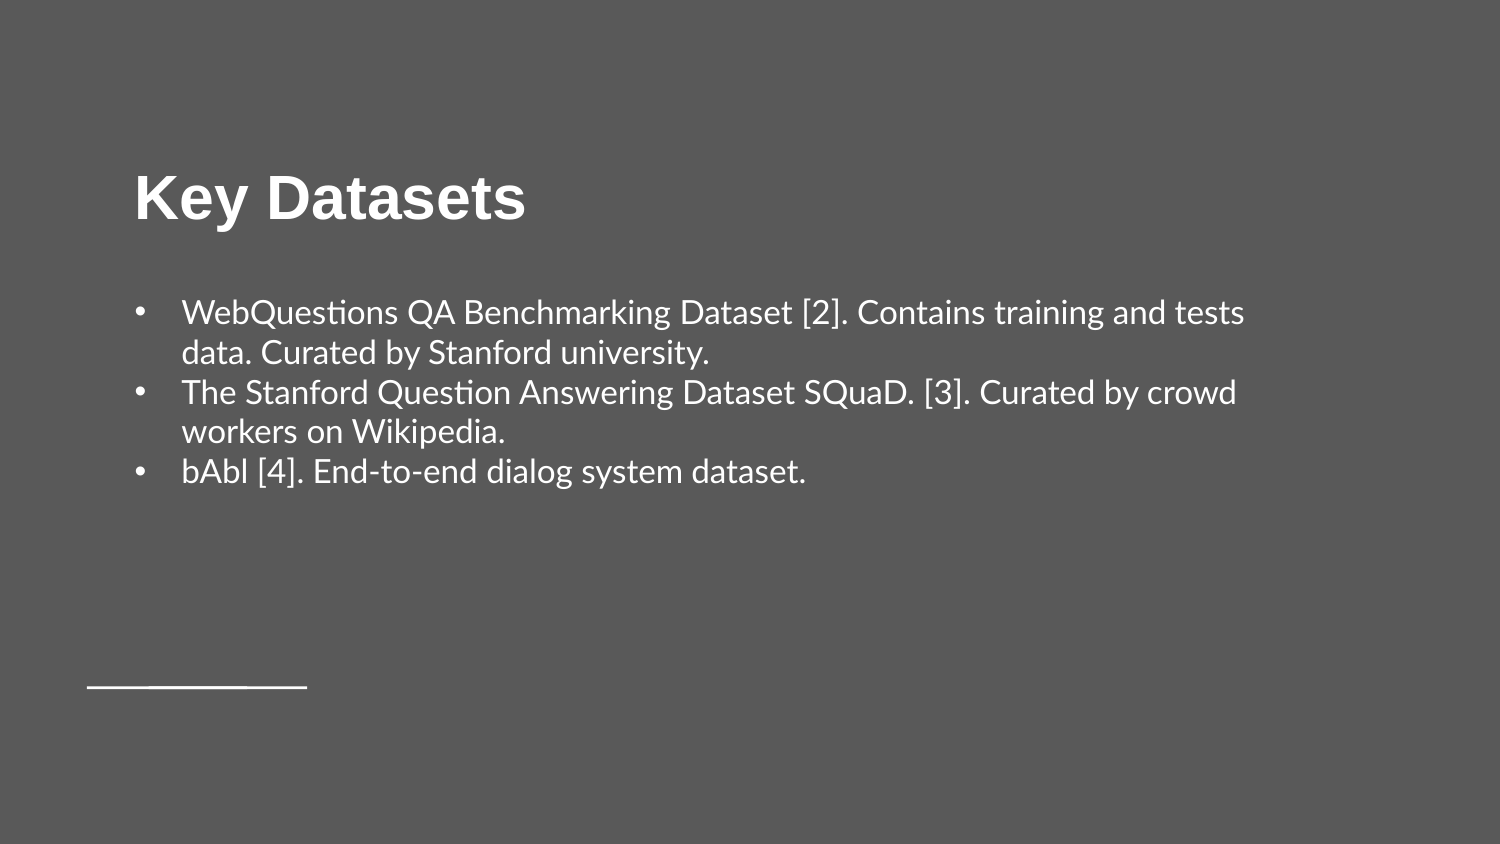

# Key Datasets
WebQuestions QA Benchmarking Dataset [2]. Contains training and tests data. Curated by Stanford university.
The Stanford Question Answering Dataset SQuaD. [3]. Curated by crowd workers on Wikipedia.
bAbl [4]. End-to-end dialog system dataset.